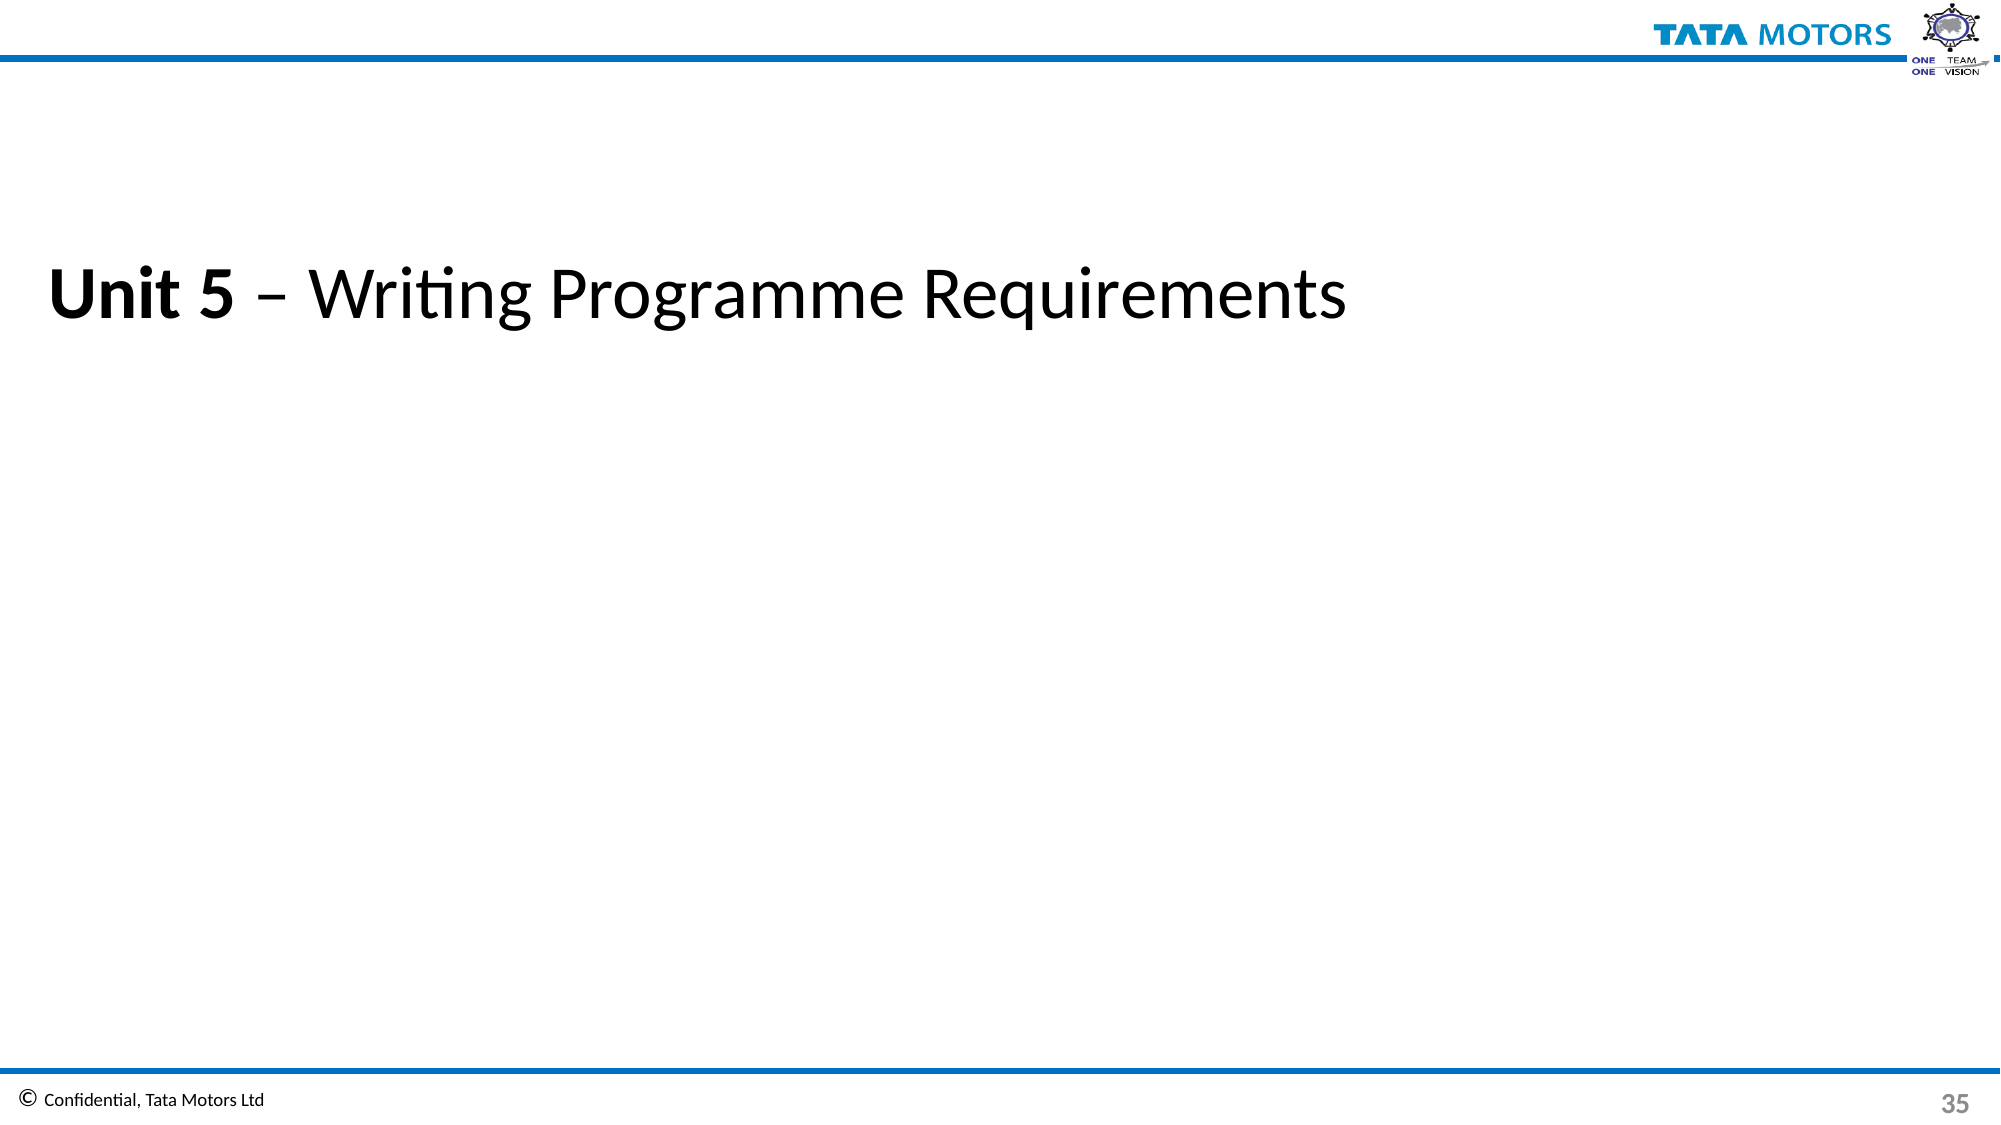

Unit 5 – Writing Programme Requirements
35